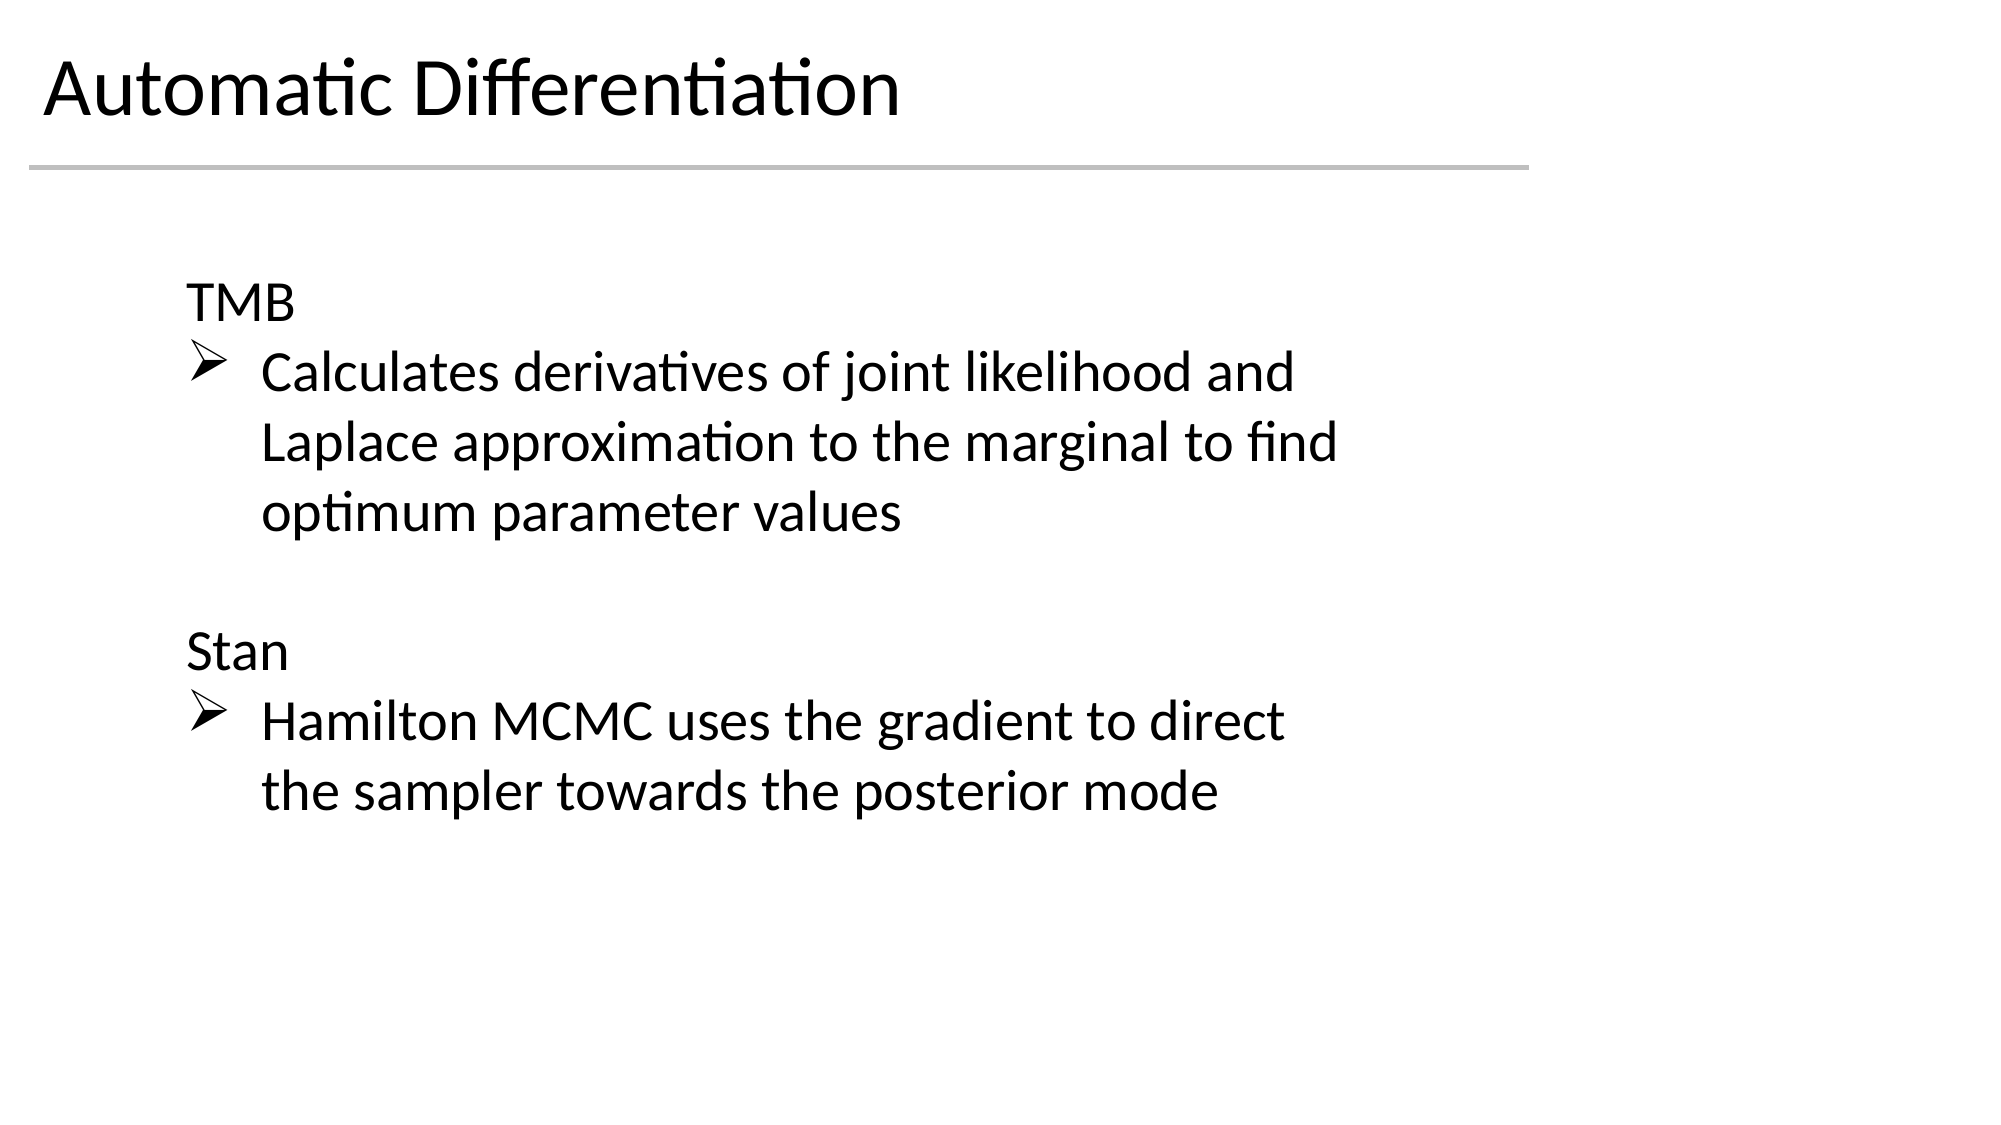

Automatic Differentiation
TMB
Calculates derivatives of joint likelihood and Laplace approximation to the marginal to find optimum parameter values

Stan
Hamilton MCMC uses the gradient to direct the sampler towards the posterior mode